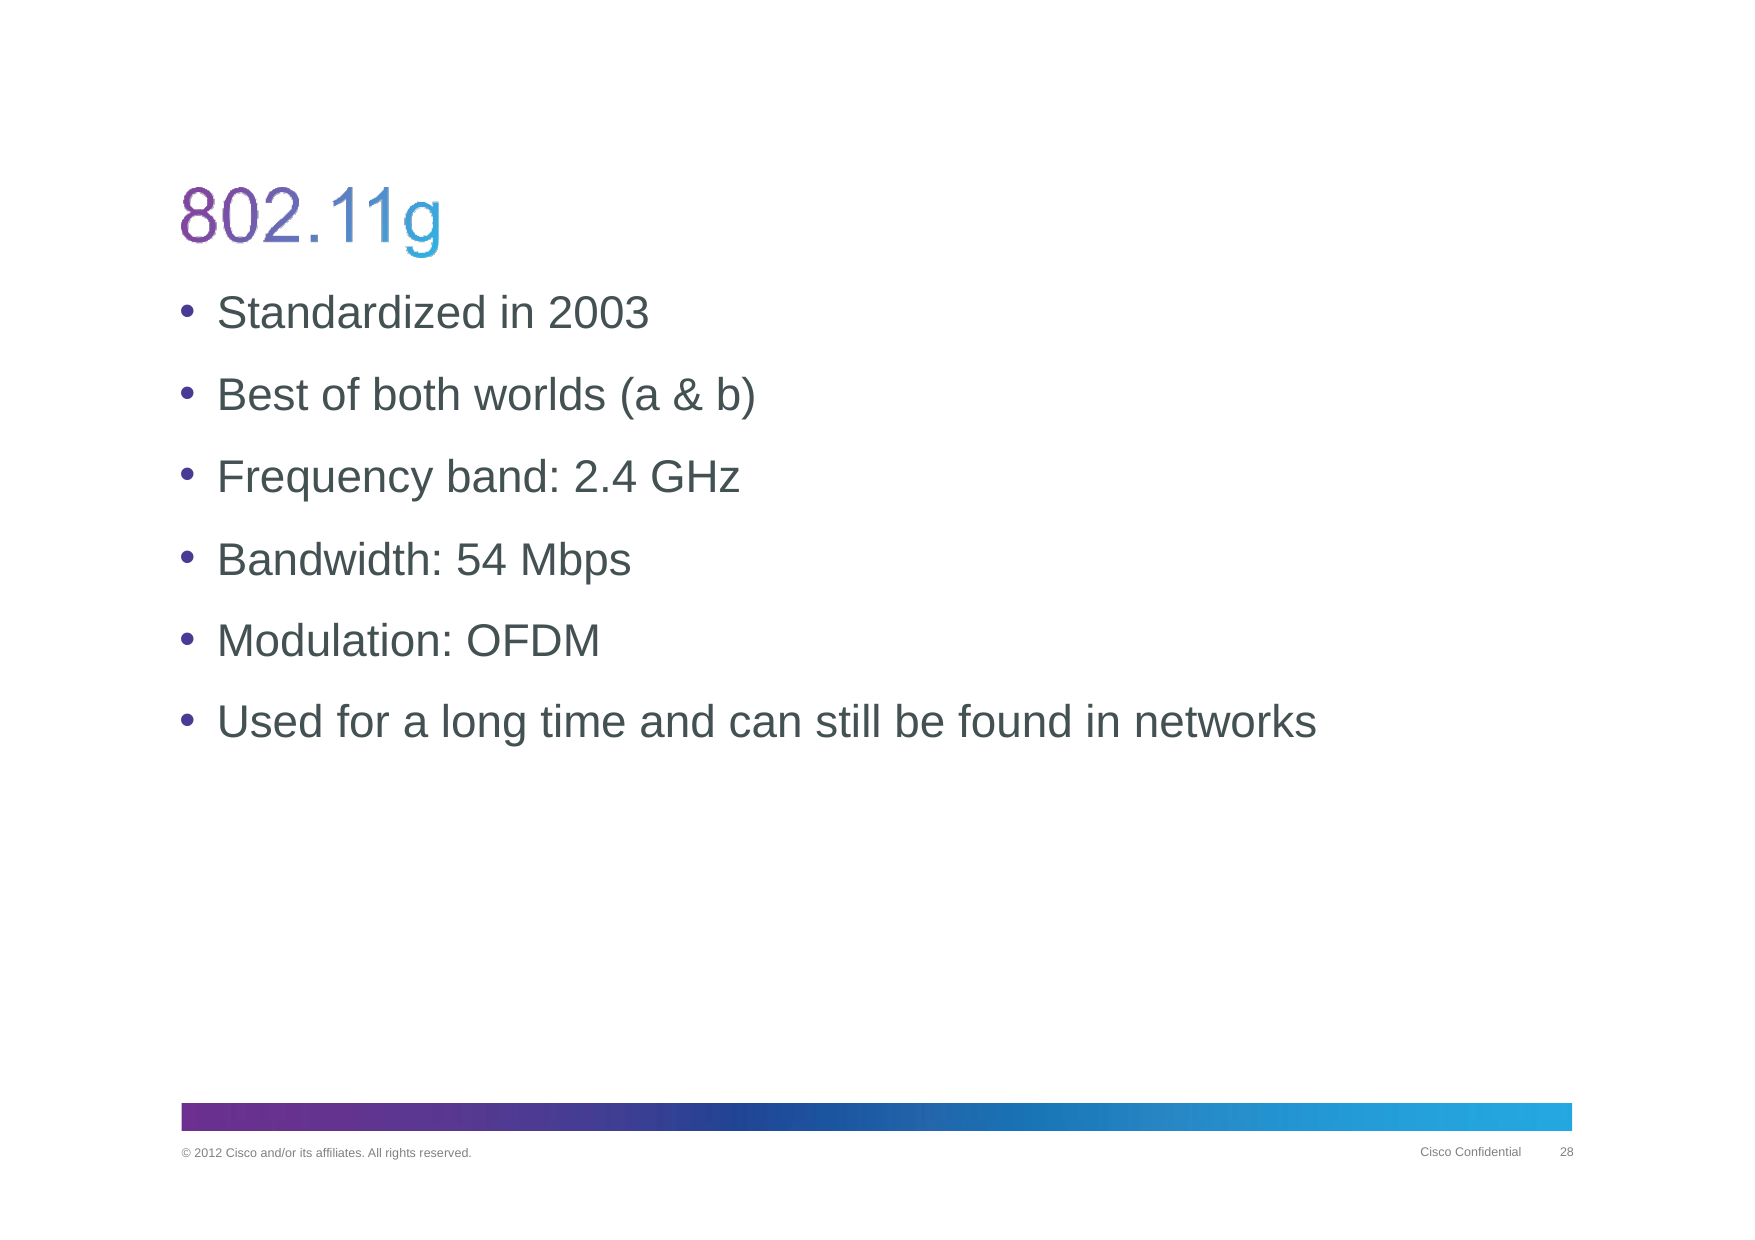

Standardized in 2003
Best of both worlds (a & b)
Frequency band: 2.4 GHz
Bandwidth: 54 Mbps
Modulation: OFDM
Used for a long time and can still be found in networks
28
Cisco Confidential
© 2012 Cisco and/or its affiliates. All rights reserved.